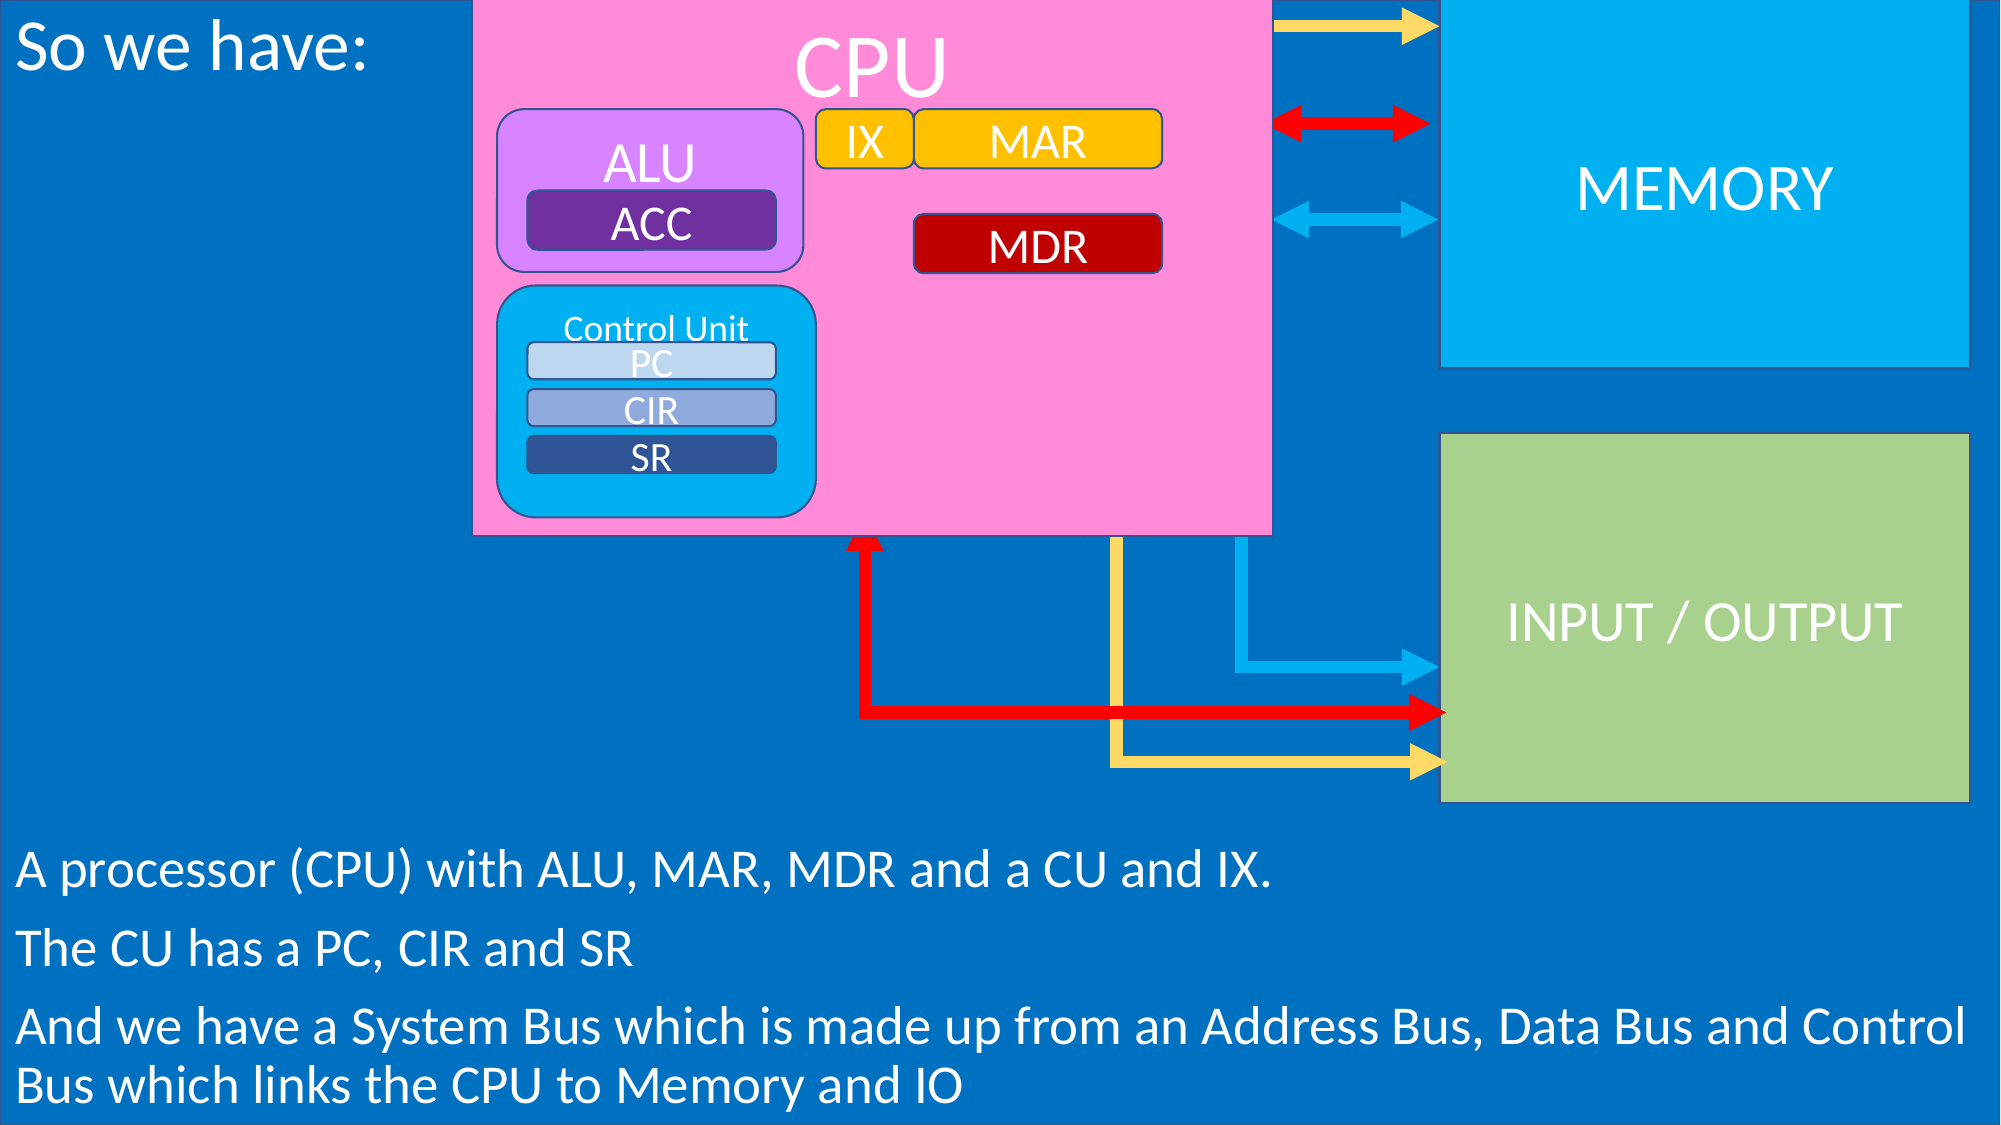

# So we have:
CPU
ALU
IX
MAR
ACC
MDR
Control Unit
PC
CIR
SR
MEMORY

A processor (CPU) with ALU, MAR, MDR and a CU and IX.
The CU has a PC, CIR and SR
And we have a System Bus which is made up from an Address Bus, Data Bus and Control Bus which links the CPU to Memory and IO
INPUT / OUTPUT